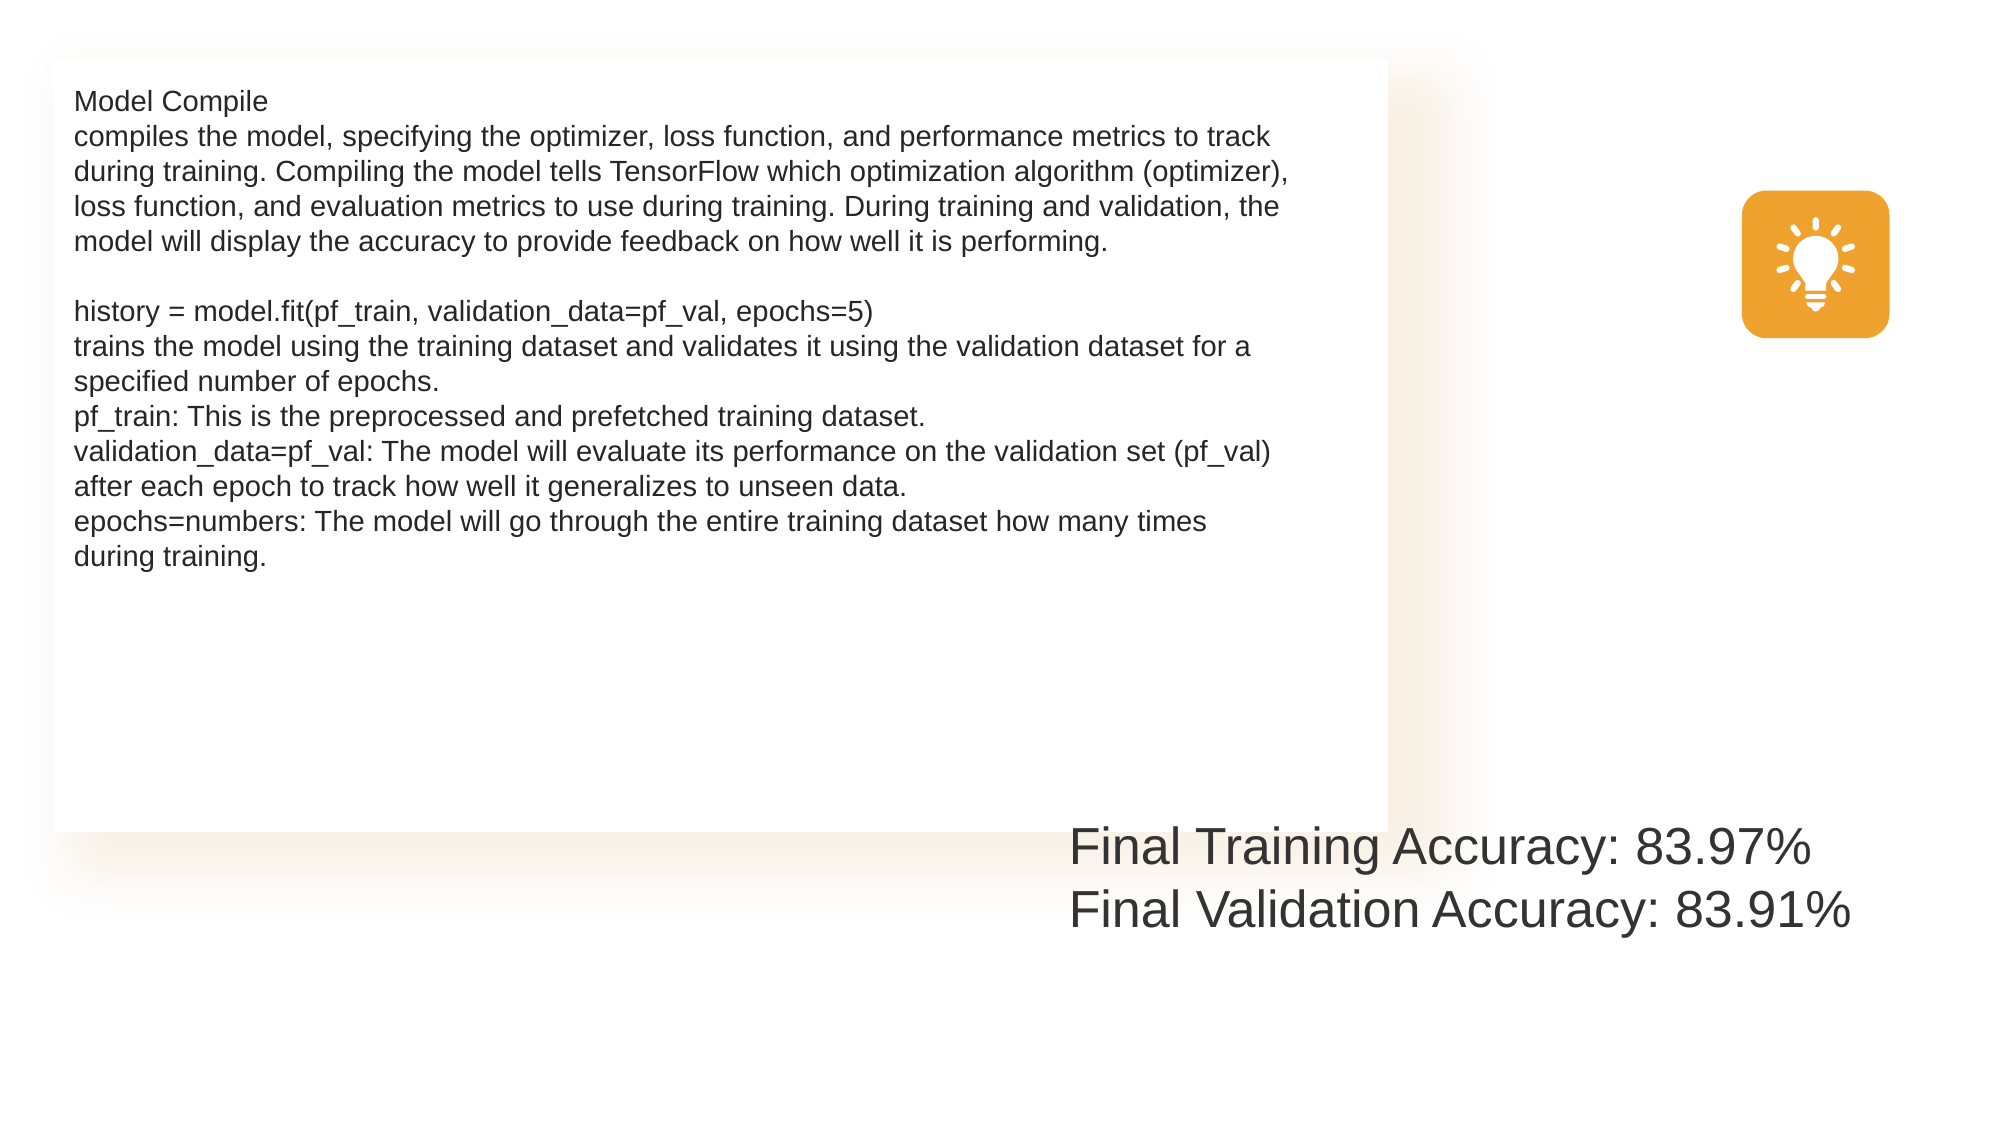

Model Compile
compiles the model, specifying the optimizer, loss function, and performance metrics to track during training. Compiling the model tells TensorFlow which optimization algorithm (optimizer), loss function, and evaluation metrics to use during training. During training and validation, the model will display the accuracy to provide feedback on how well it is performing.

history = model.fit(pf_train, validation_data=pf_val, epochs=5)
trains the model using the training dataset and validates it using the validation dataset for a specified number of epochs.
pf_train: This is the preprocessed and prefetched training dataset.
validation_data=pf_val: The model will evaluate its performance on the validation set (pf_val) after each epoch to track how well it generalizes to unseen data.
epochs=numbers: The model will go through the entire training dataset how many times during training.

Final Training Accuracy: 83.97%
Final Validation Accuracy: 83.91%